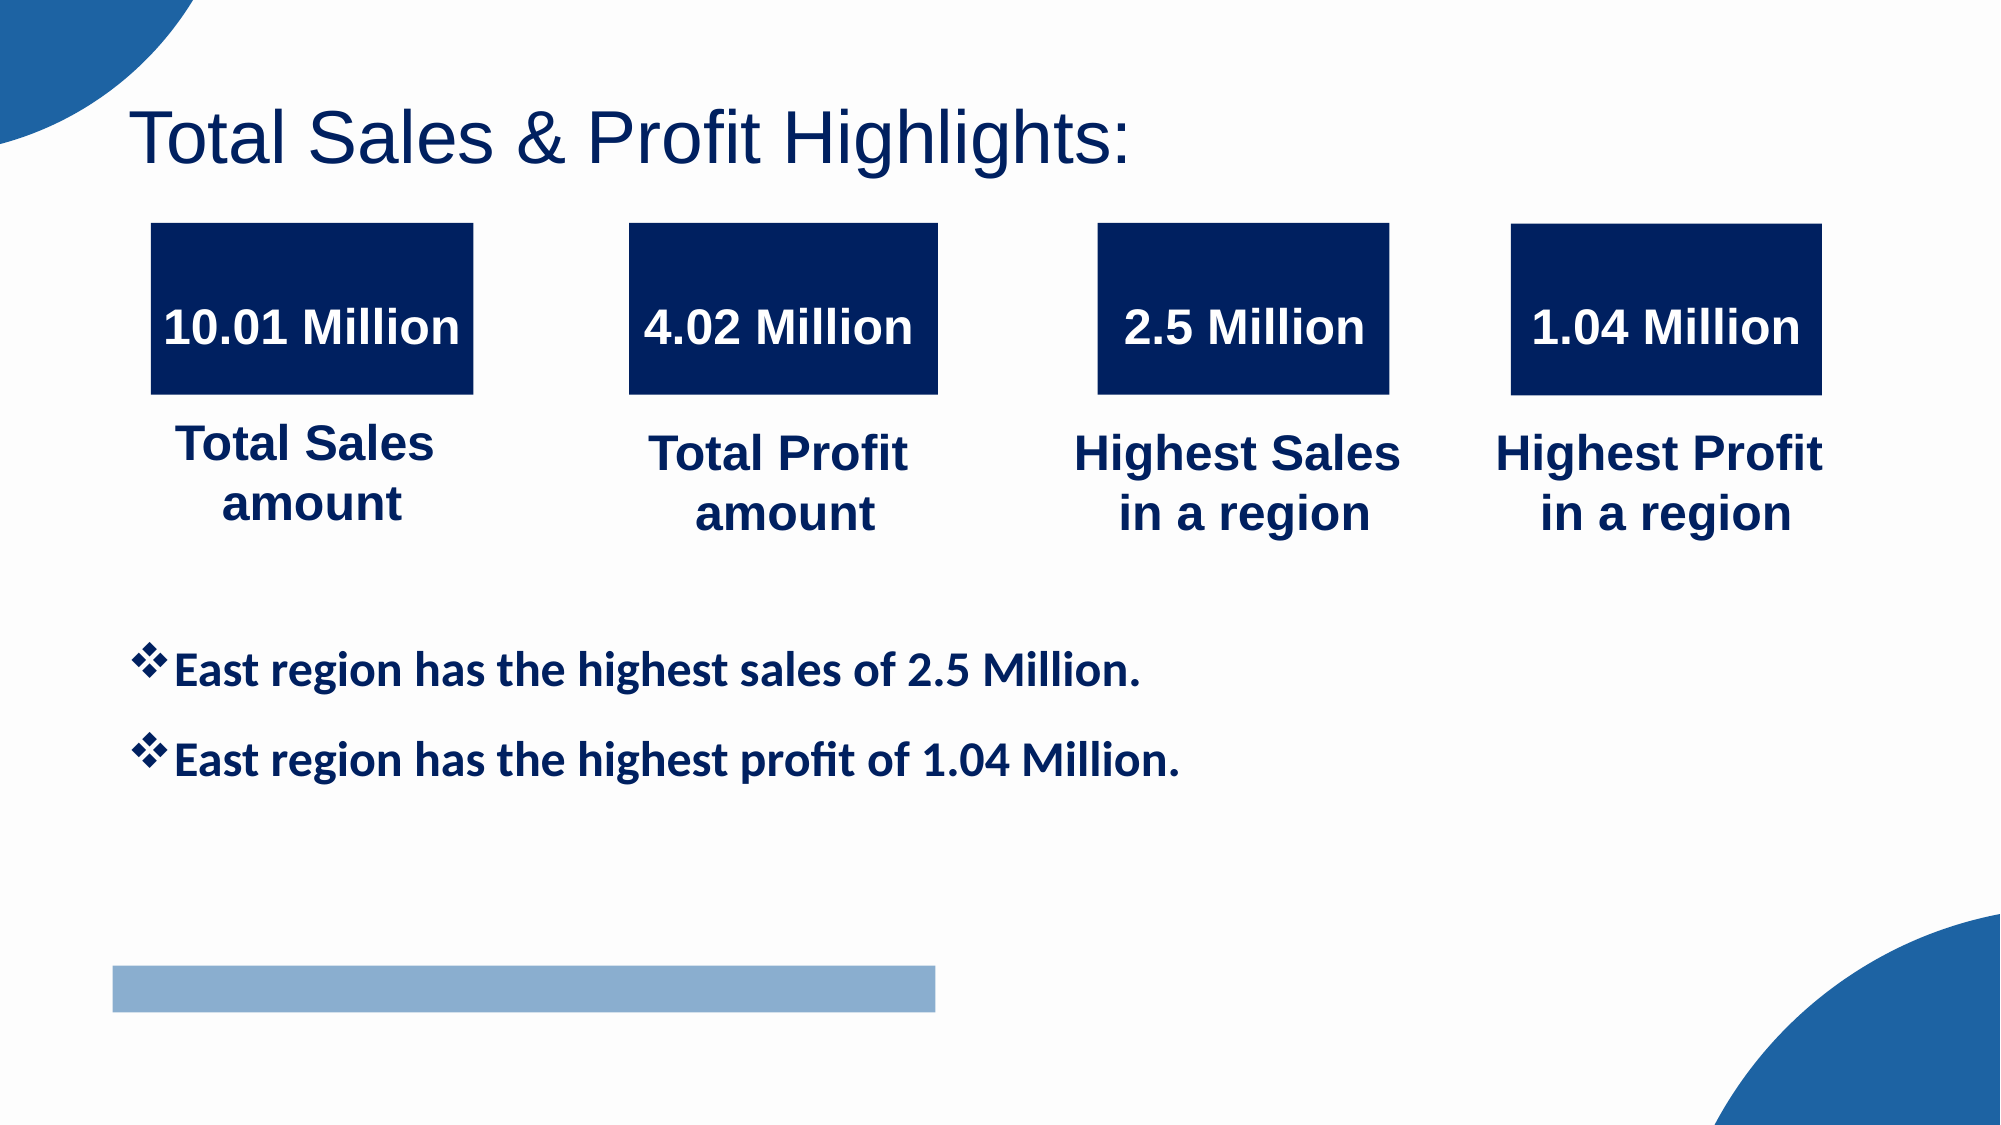

Total Sales & Profit Highlights:

10.01 Million
2.5 Million
1.04 Million
4.02 Million
Total Sales
amount
Highest Sales
in a region
Highest Profit
in a region
Total Profit
amount
East region has the highest sales of 2.5 Million.
East region has the highest profit of 1.04 Million.